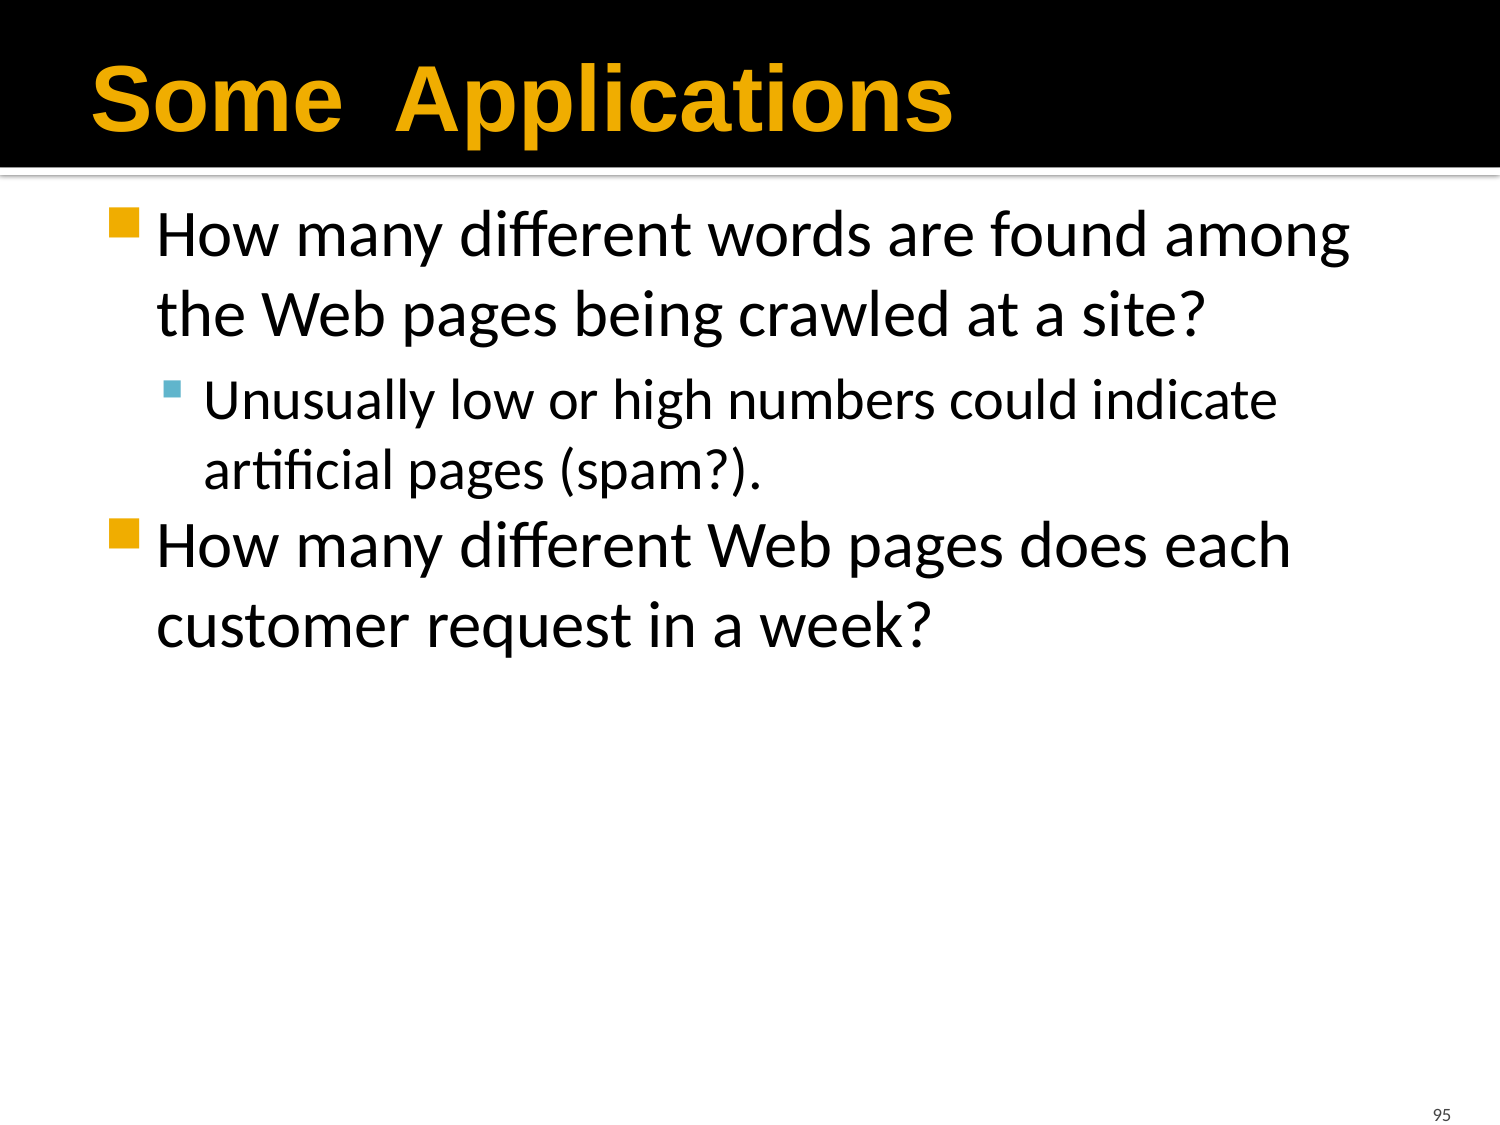

# Some  Applications
How many different words are found among the Web pages being crawled at a site?
Unusually low or high numbers could indicate artificial pages (spam?).
How many different Web pages does each customer request in a week?
95